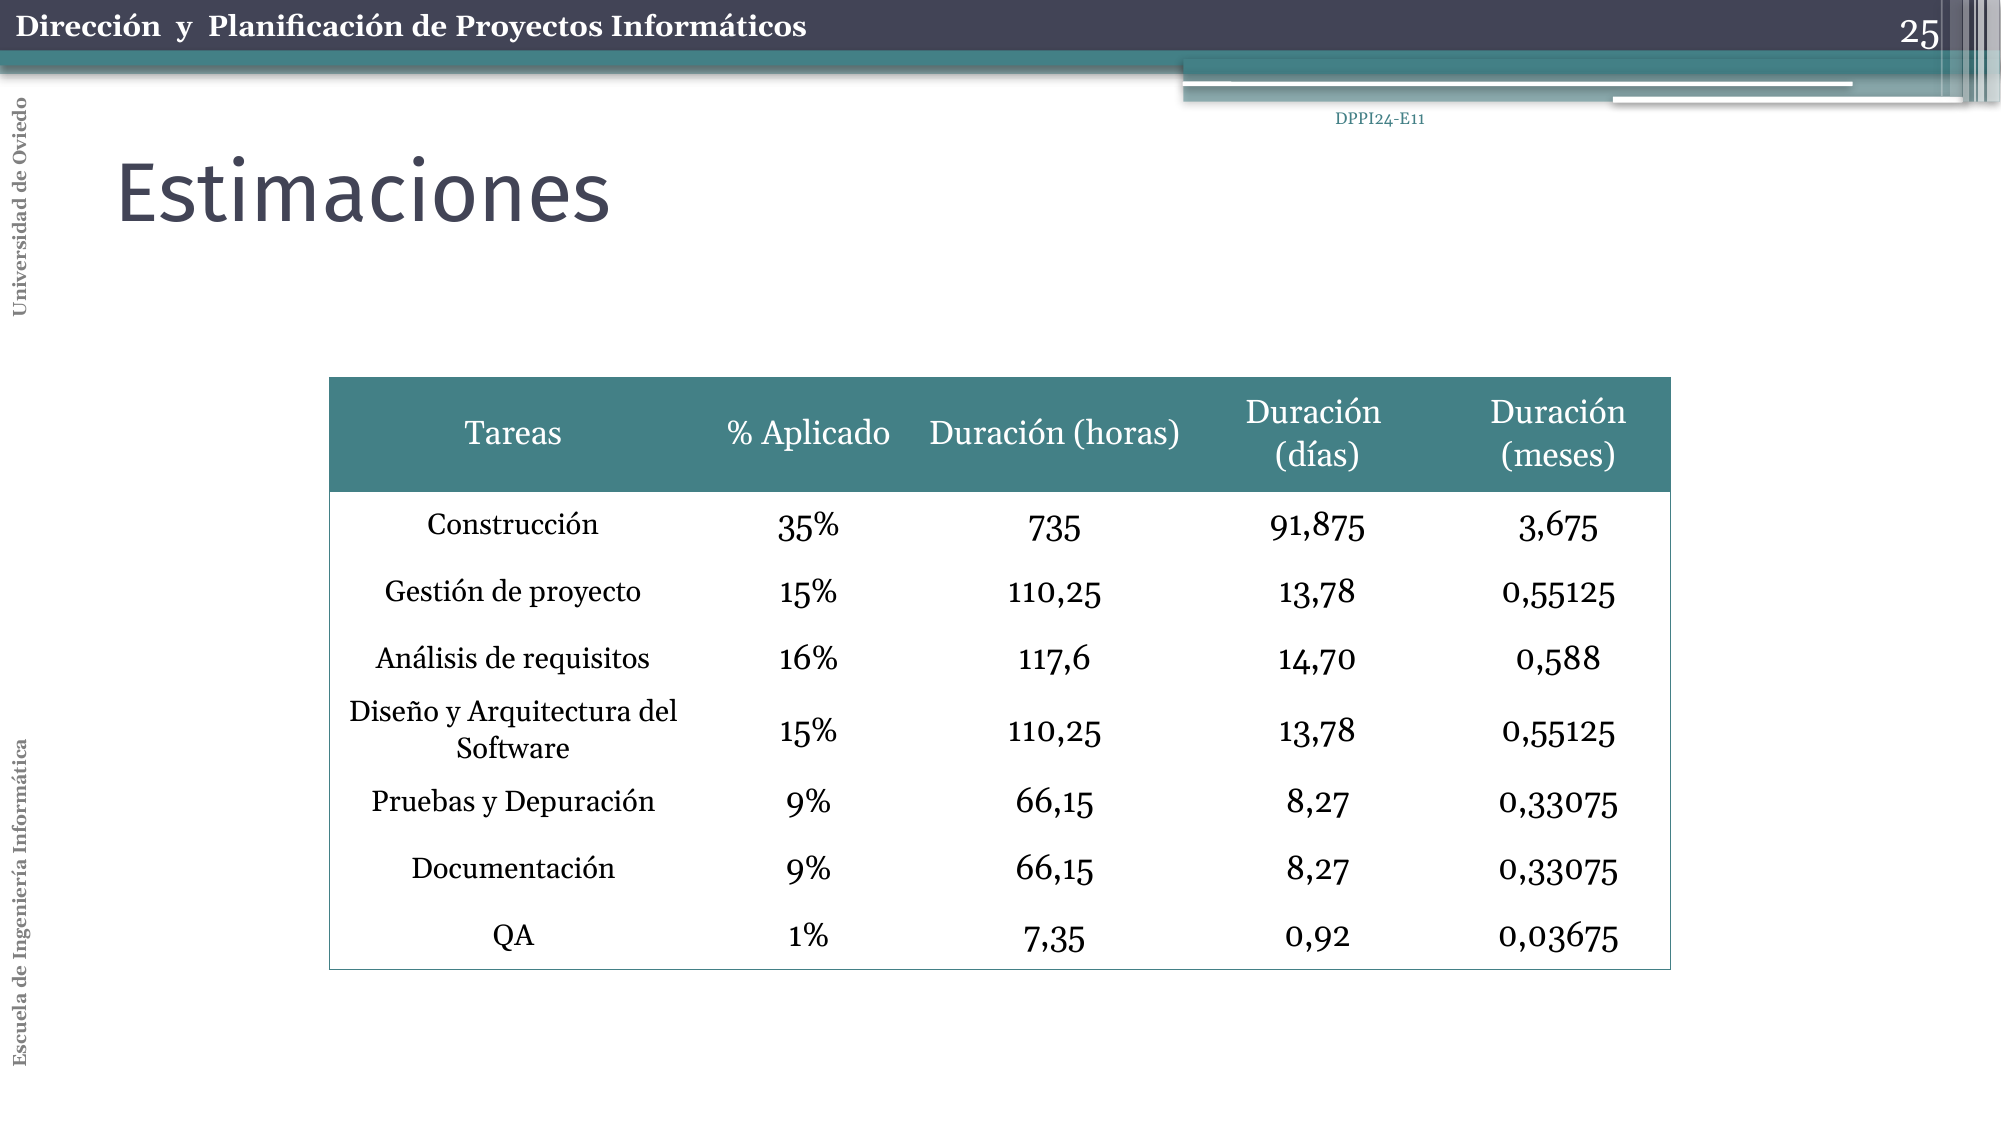

25
Estimaciones
DPPI24-E11
| Tareas | % Aplicado | Duración (horas) | Duración (días) | Duración (meses) |
| --- | --- | --- | --- | --- |
| Construcción | 35% | 735 | 91,875 | 3,675 |
| Gestión de proyecto | 15% | 110,25 | 13,78 | 0,55125 |
| Análisis de requisitos | 16% | 117,6 | 14,70 | 0,588 |
| Diseño y Arquitectura del Software | 15% | 110,25 | 13,78 | 0,55125 |
| Pruebas y Depuración | 9% | 66,15 | 8,27 | 0,33075 |
| Documentación | 9% | 66,15 | 8,27 | 0,33075 |
| QA | 1% | 7,35 | 0,92 | 0,03675 |